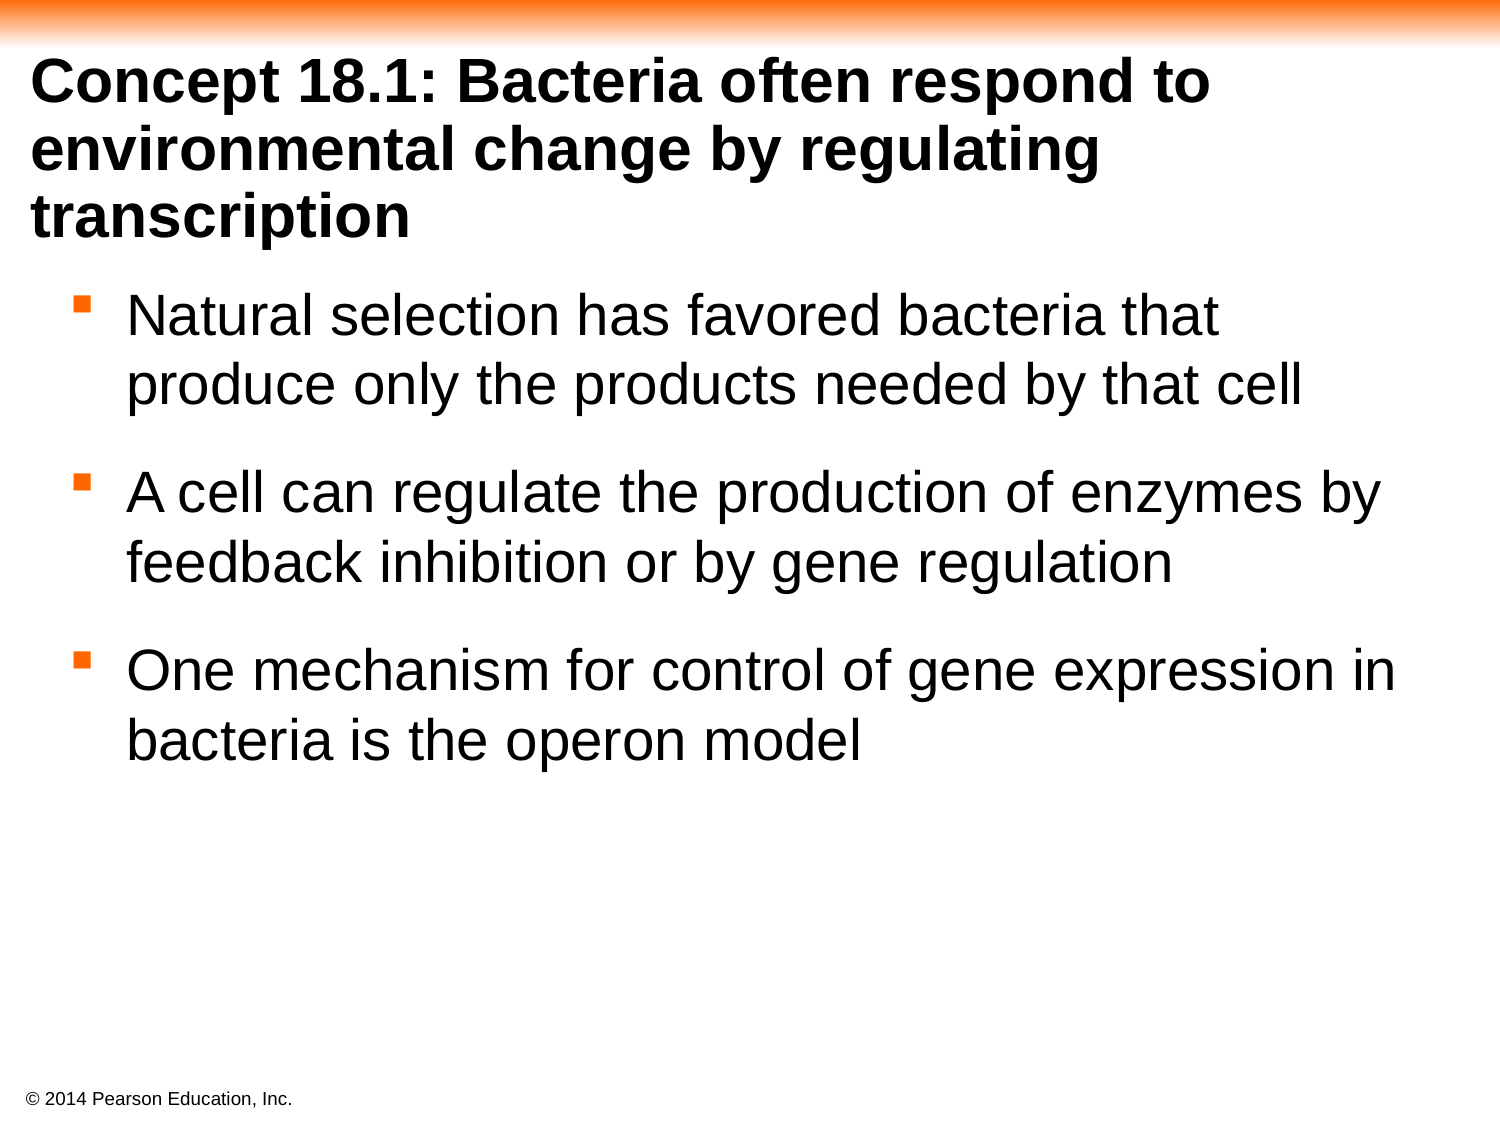

# Concept 18.1: Bacteria often respond to environmental change by regulating transcription
Natural selection has favored bacteria that produce only the products needed by that cell
A cell can regulate the production of enzymes by feedback inhibition or by gene regulation
One mechanism for control of gene expression in bacteria is the operon model